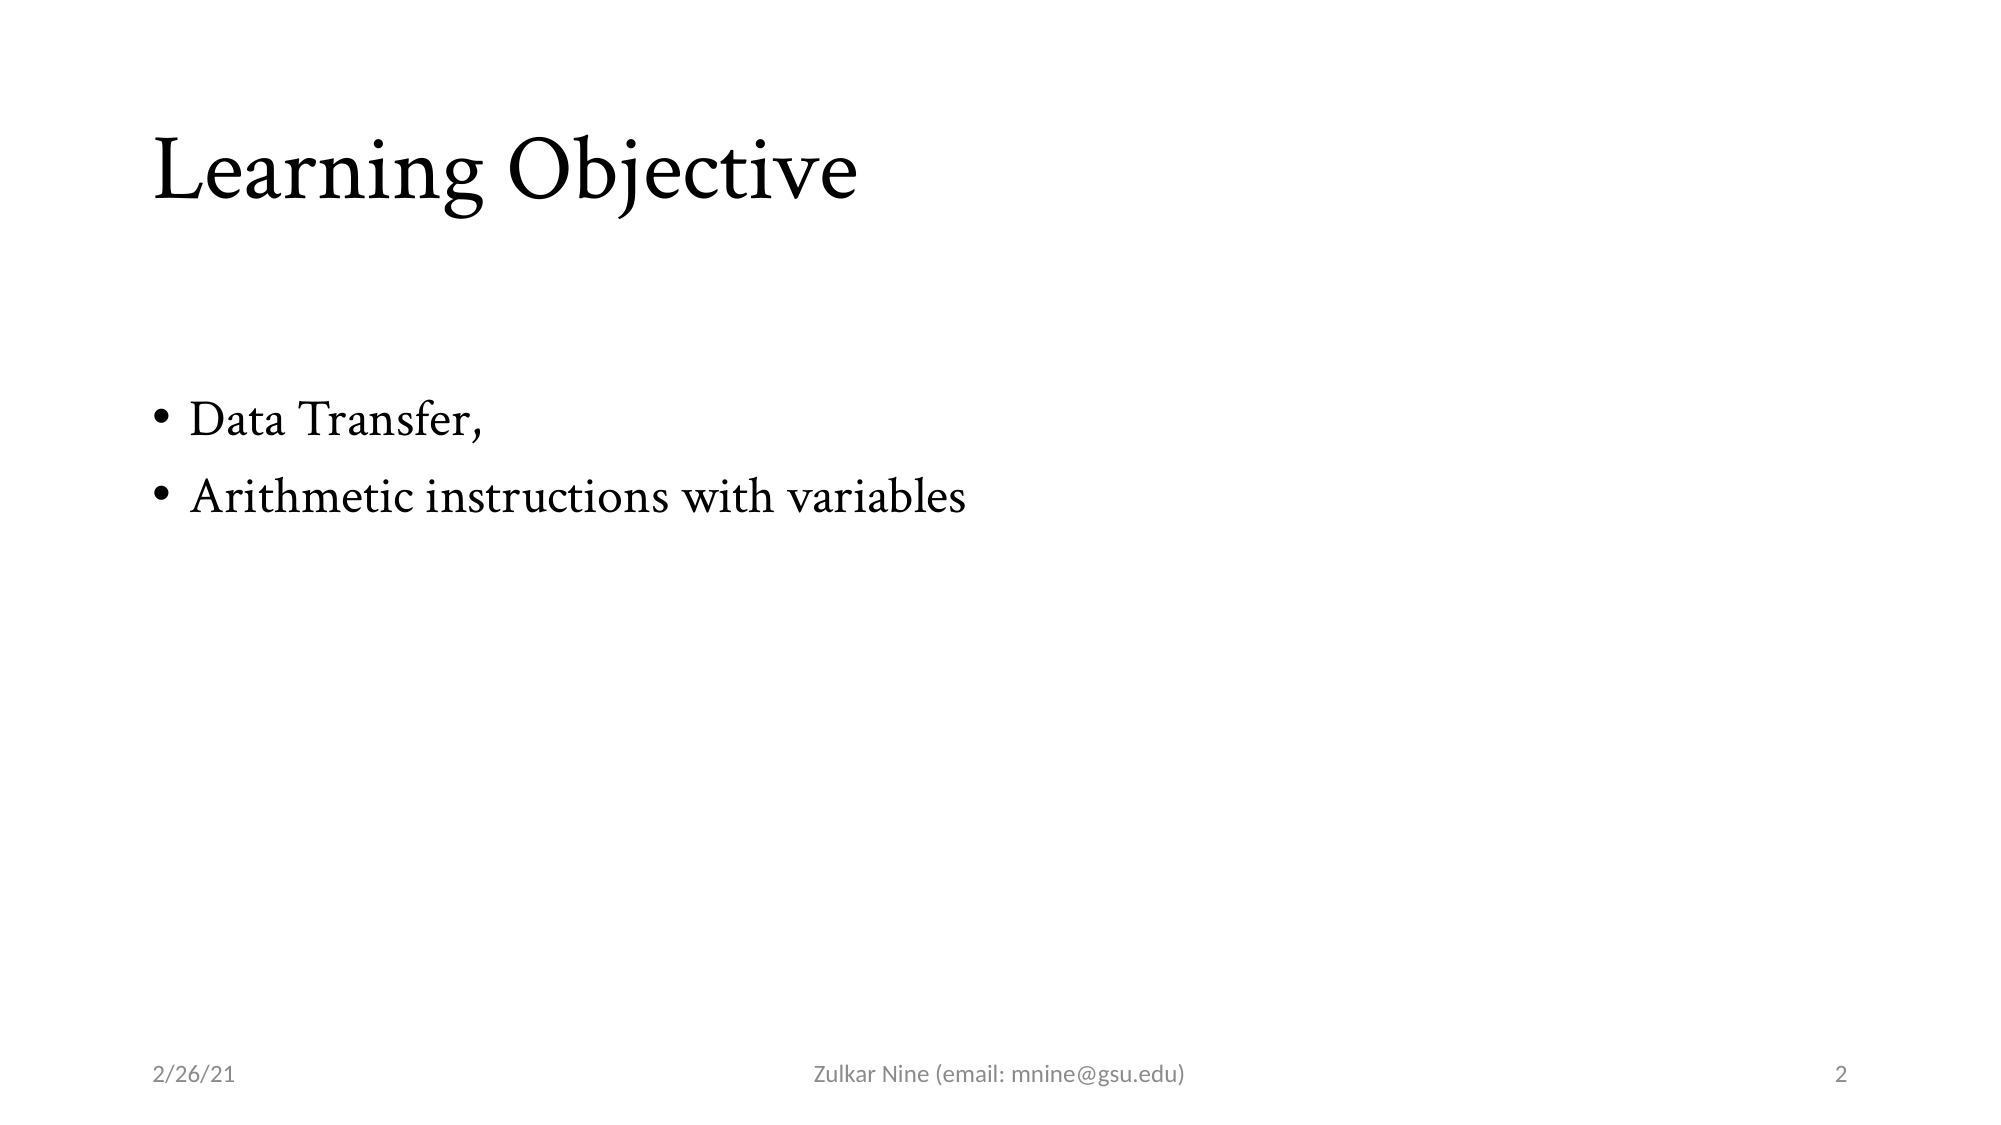

# Learning Objective

Data Transfer,
Arithmetic instructions with variables

2/26/21
Zulkar Nine (email: mnine@gsu.edu)
2